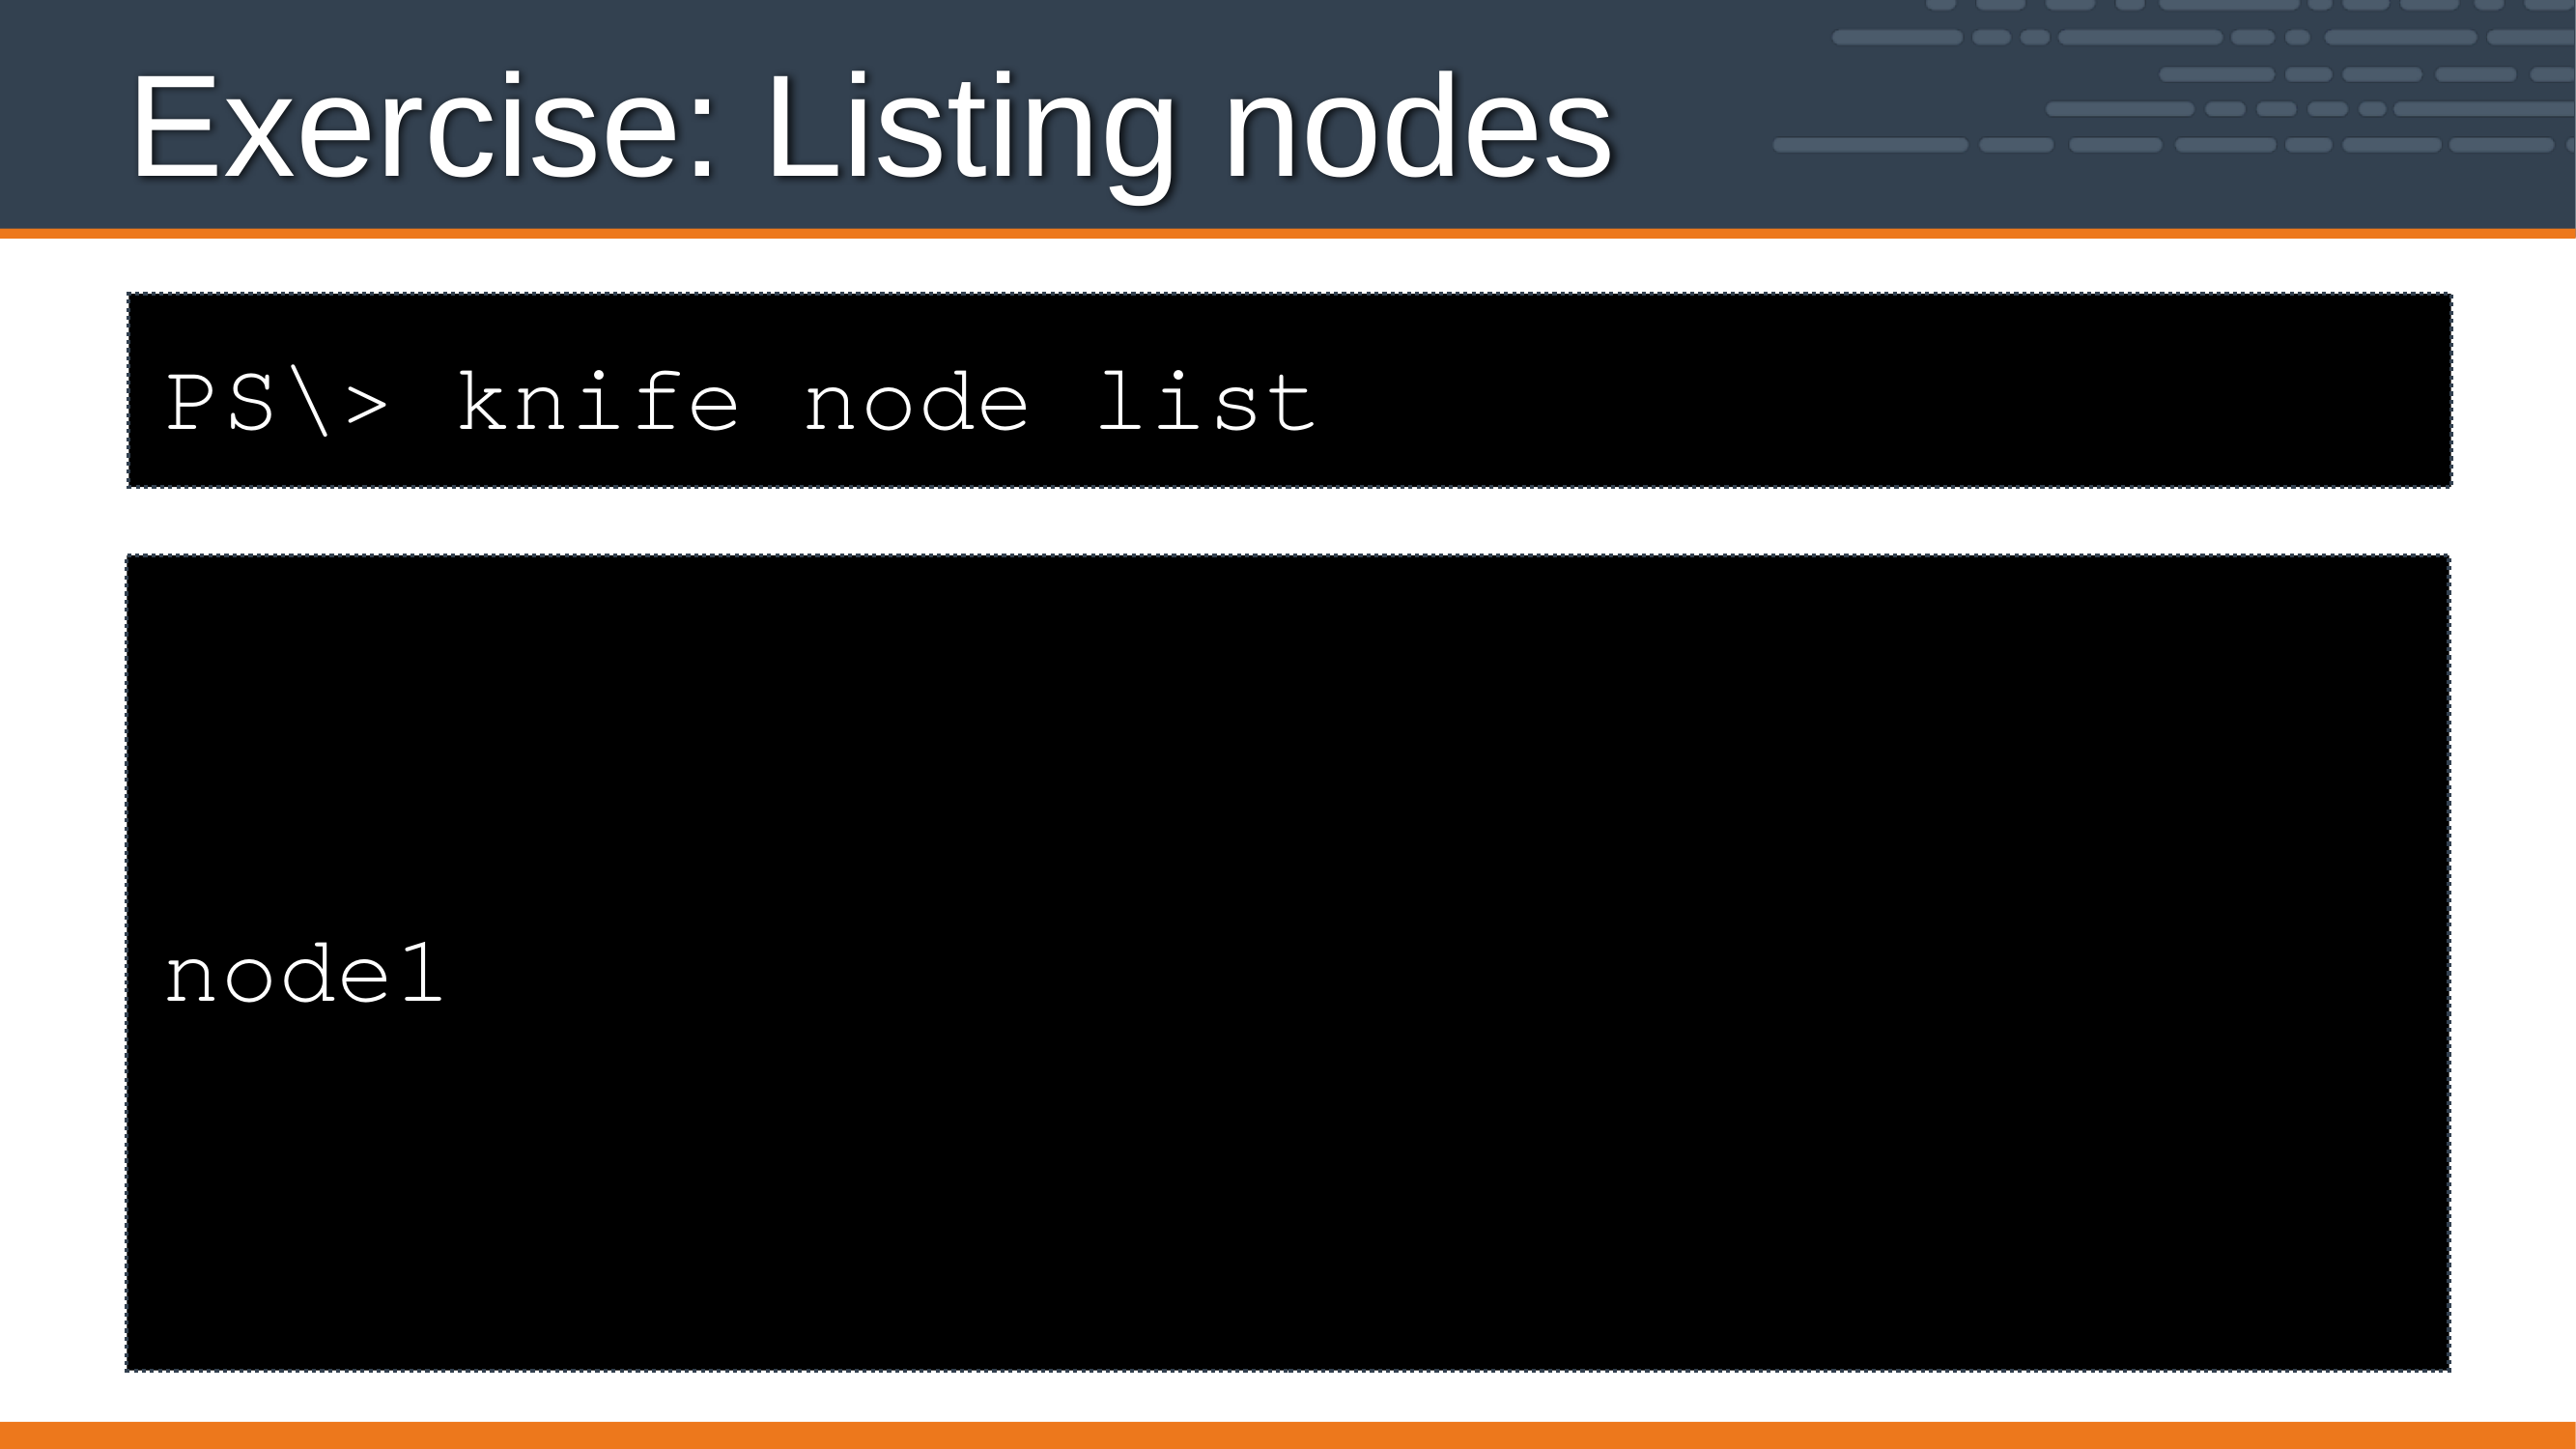

# Exercise: Listing nodes

PS\> knife node list

node1